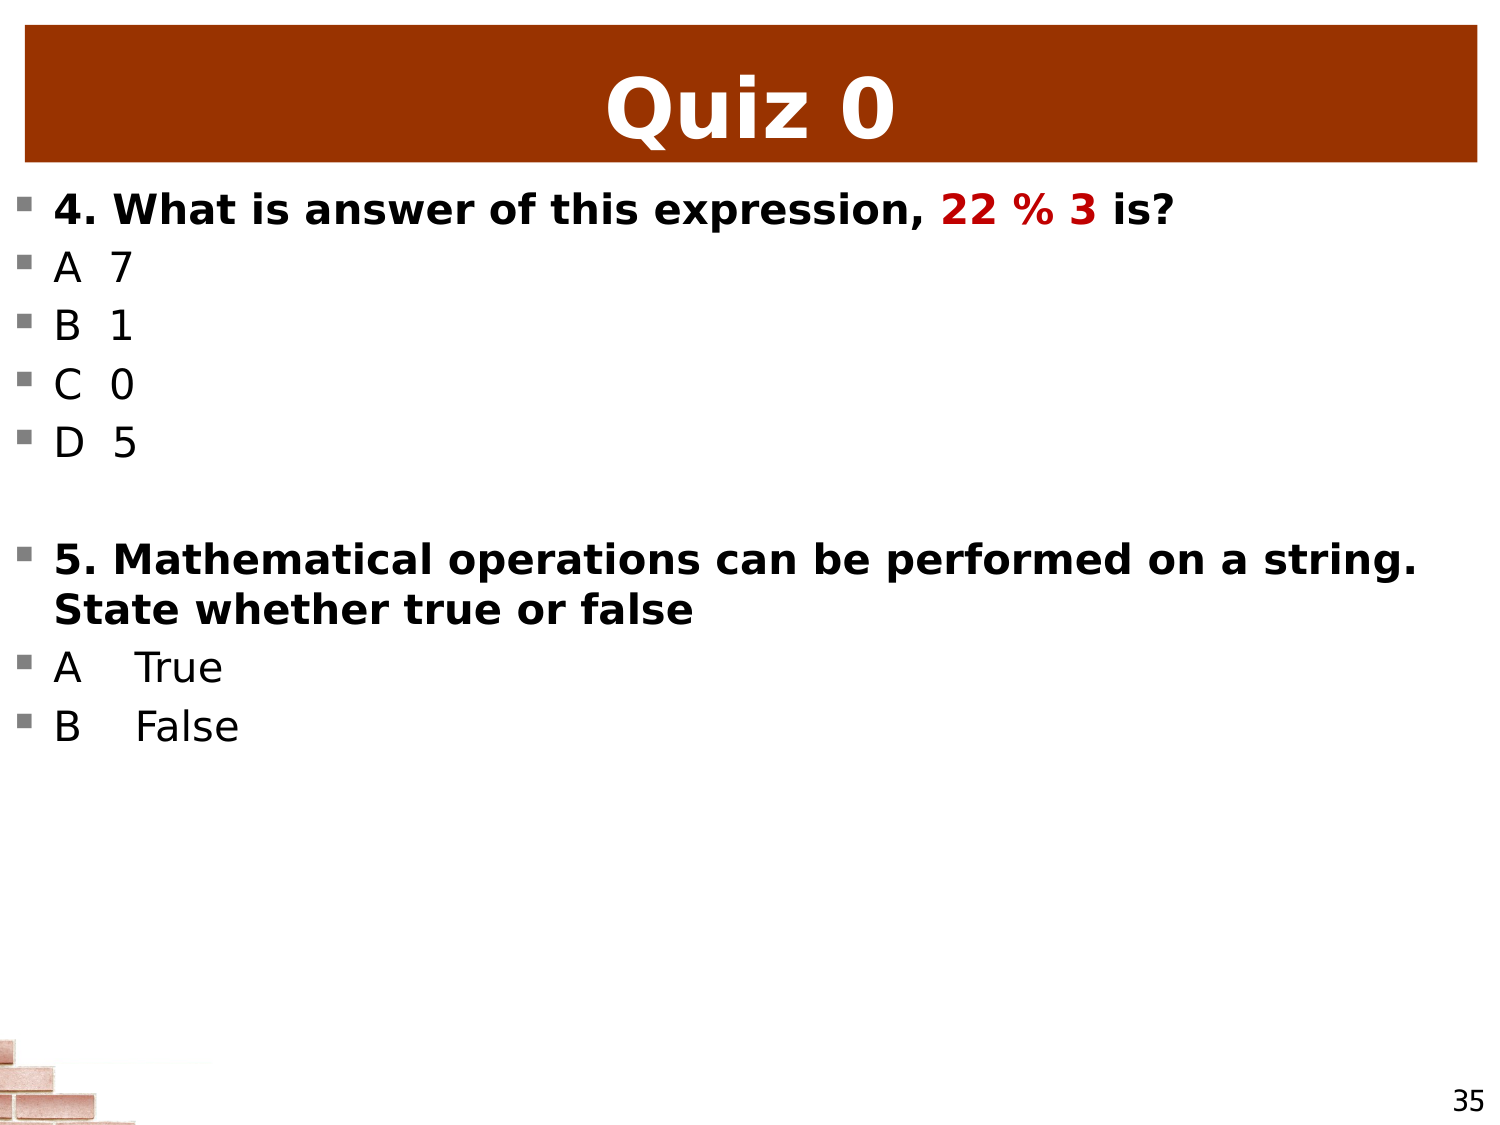

# Quiz 0
4. What is answer of this expression, 22 % 3 is?
A  7
B  1
C  0
D  5

5. Mathematical operations can be performed on a string. State whether true or false
A    True
B    False
35